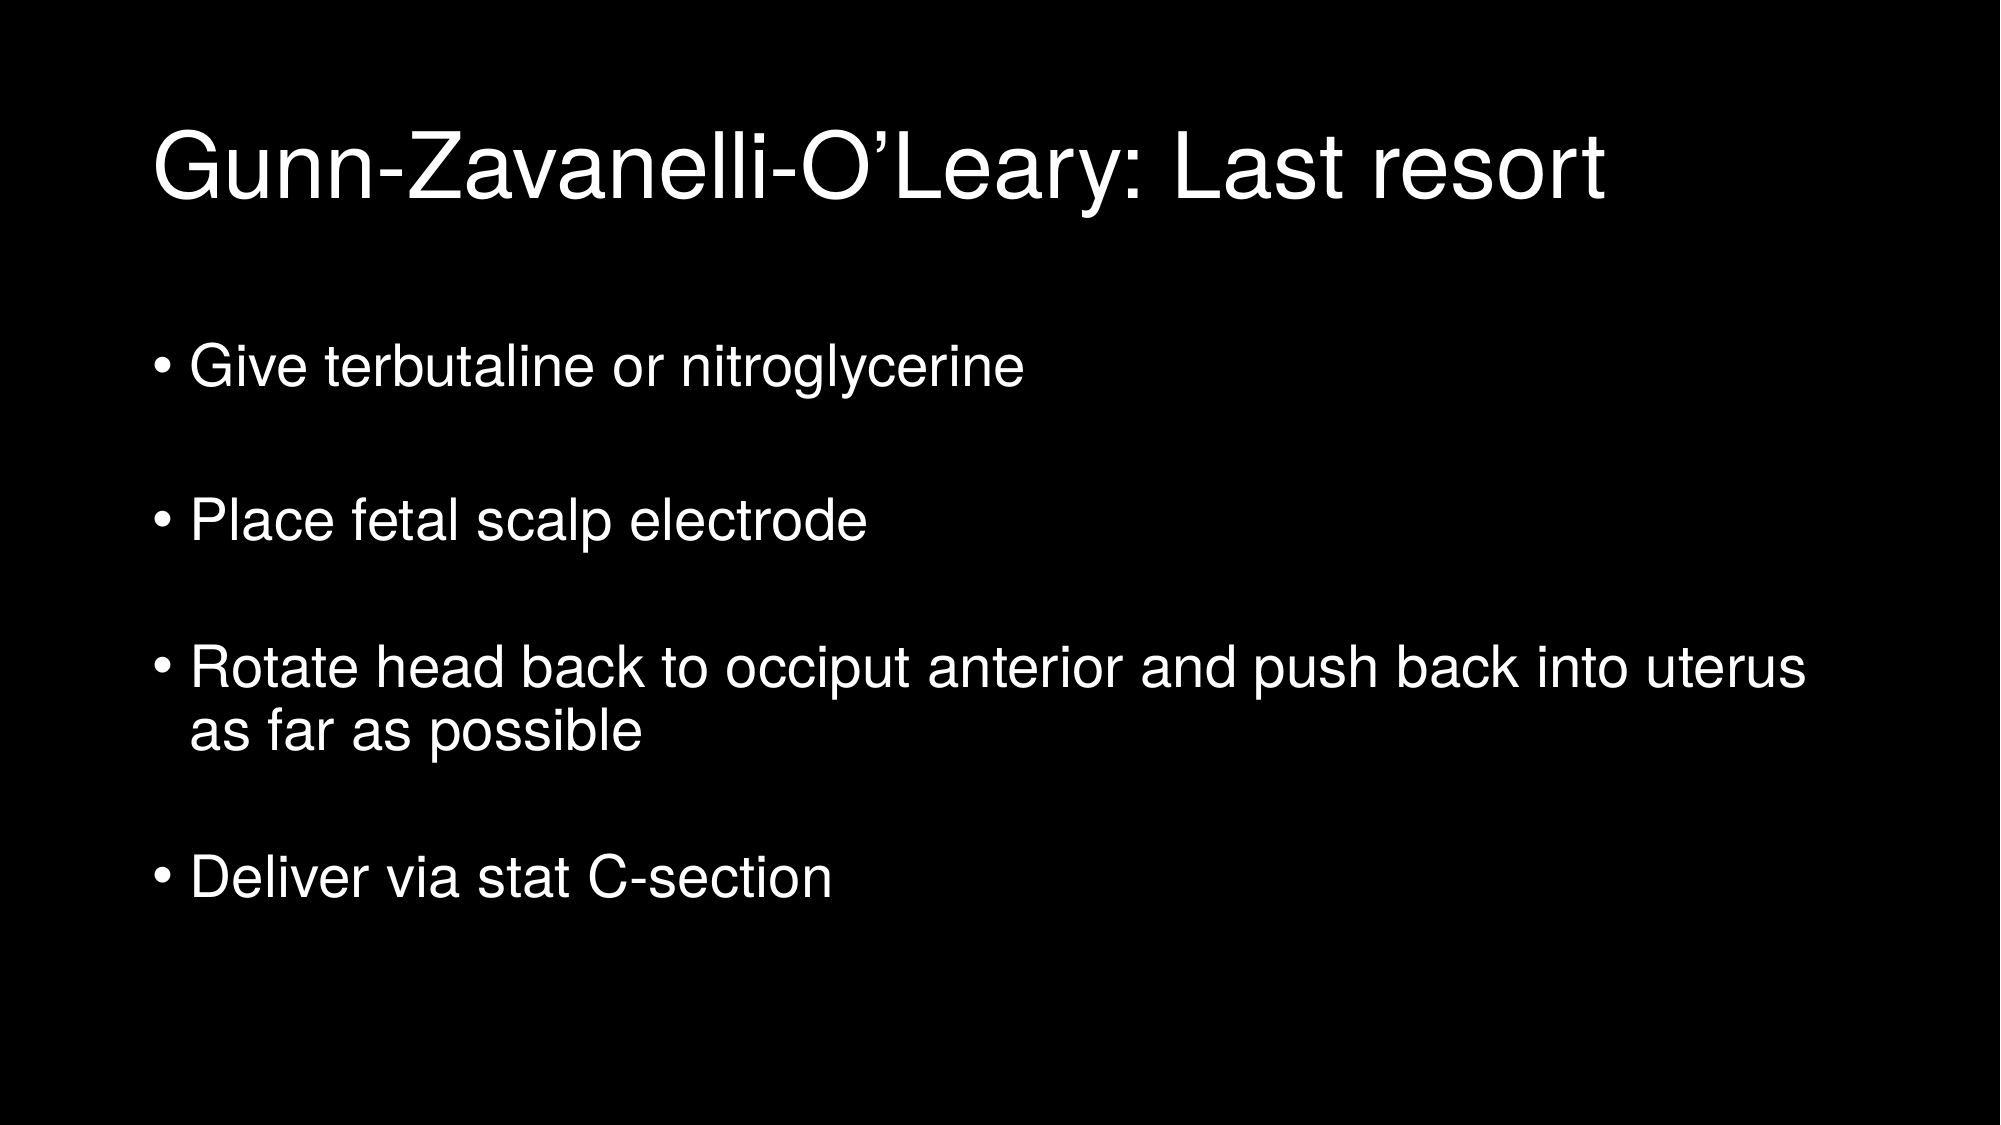

# Gunn-Zavanelli-O’Leary: Last resort
Give terbutaline or nitroglycerine
Place fetal scalp electrode
Rotate head back to occiput anterior and push back into uterus as far as possible
Deliver via stat C-section